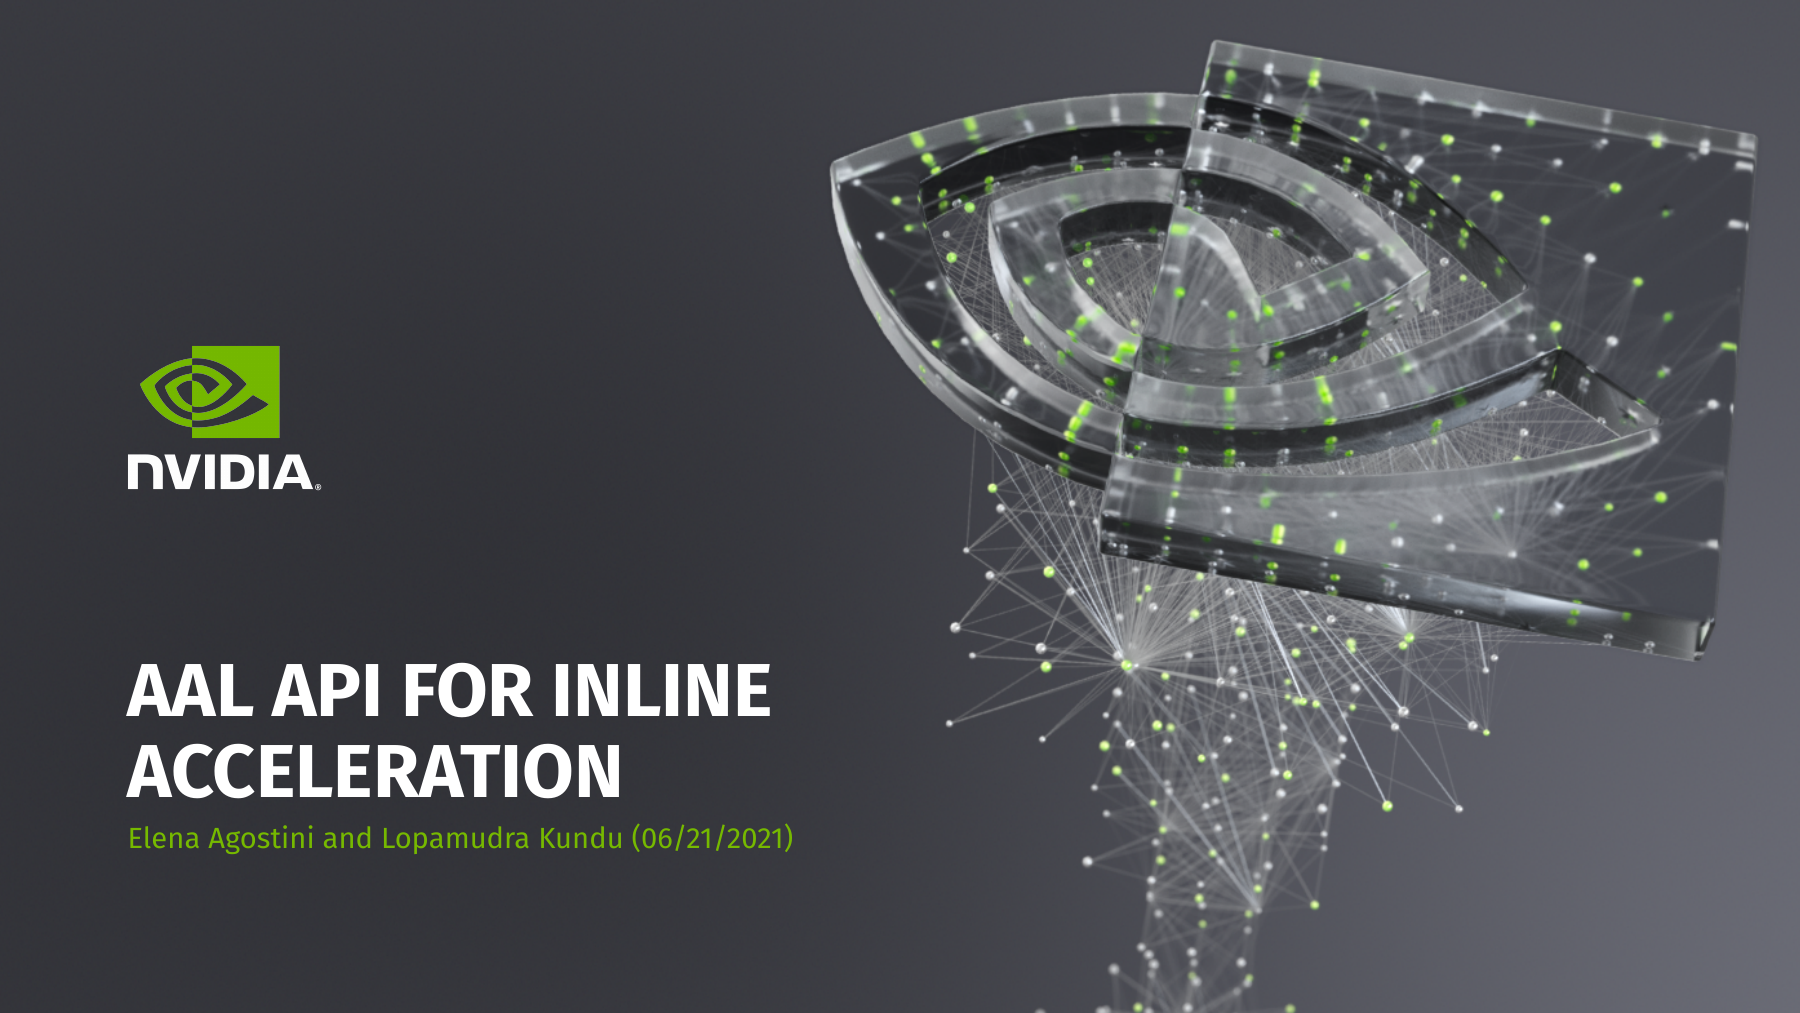

# AAL API for inline acceleration
Elena Agostini and Lopamudra Kundu (06/21/2021)